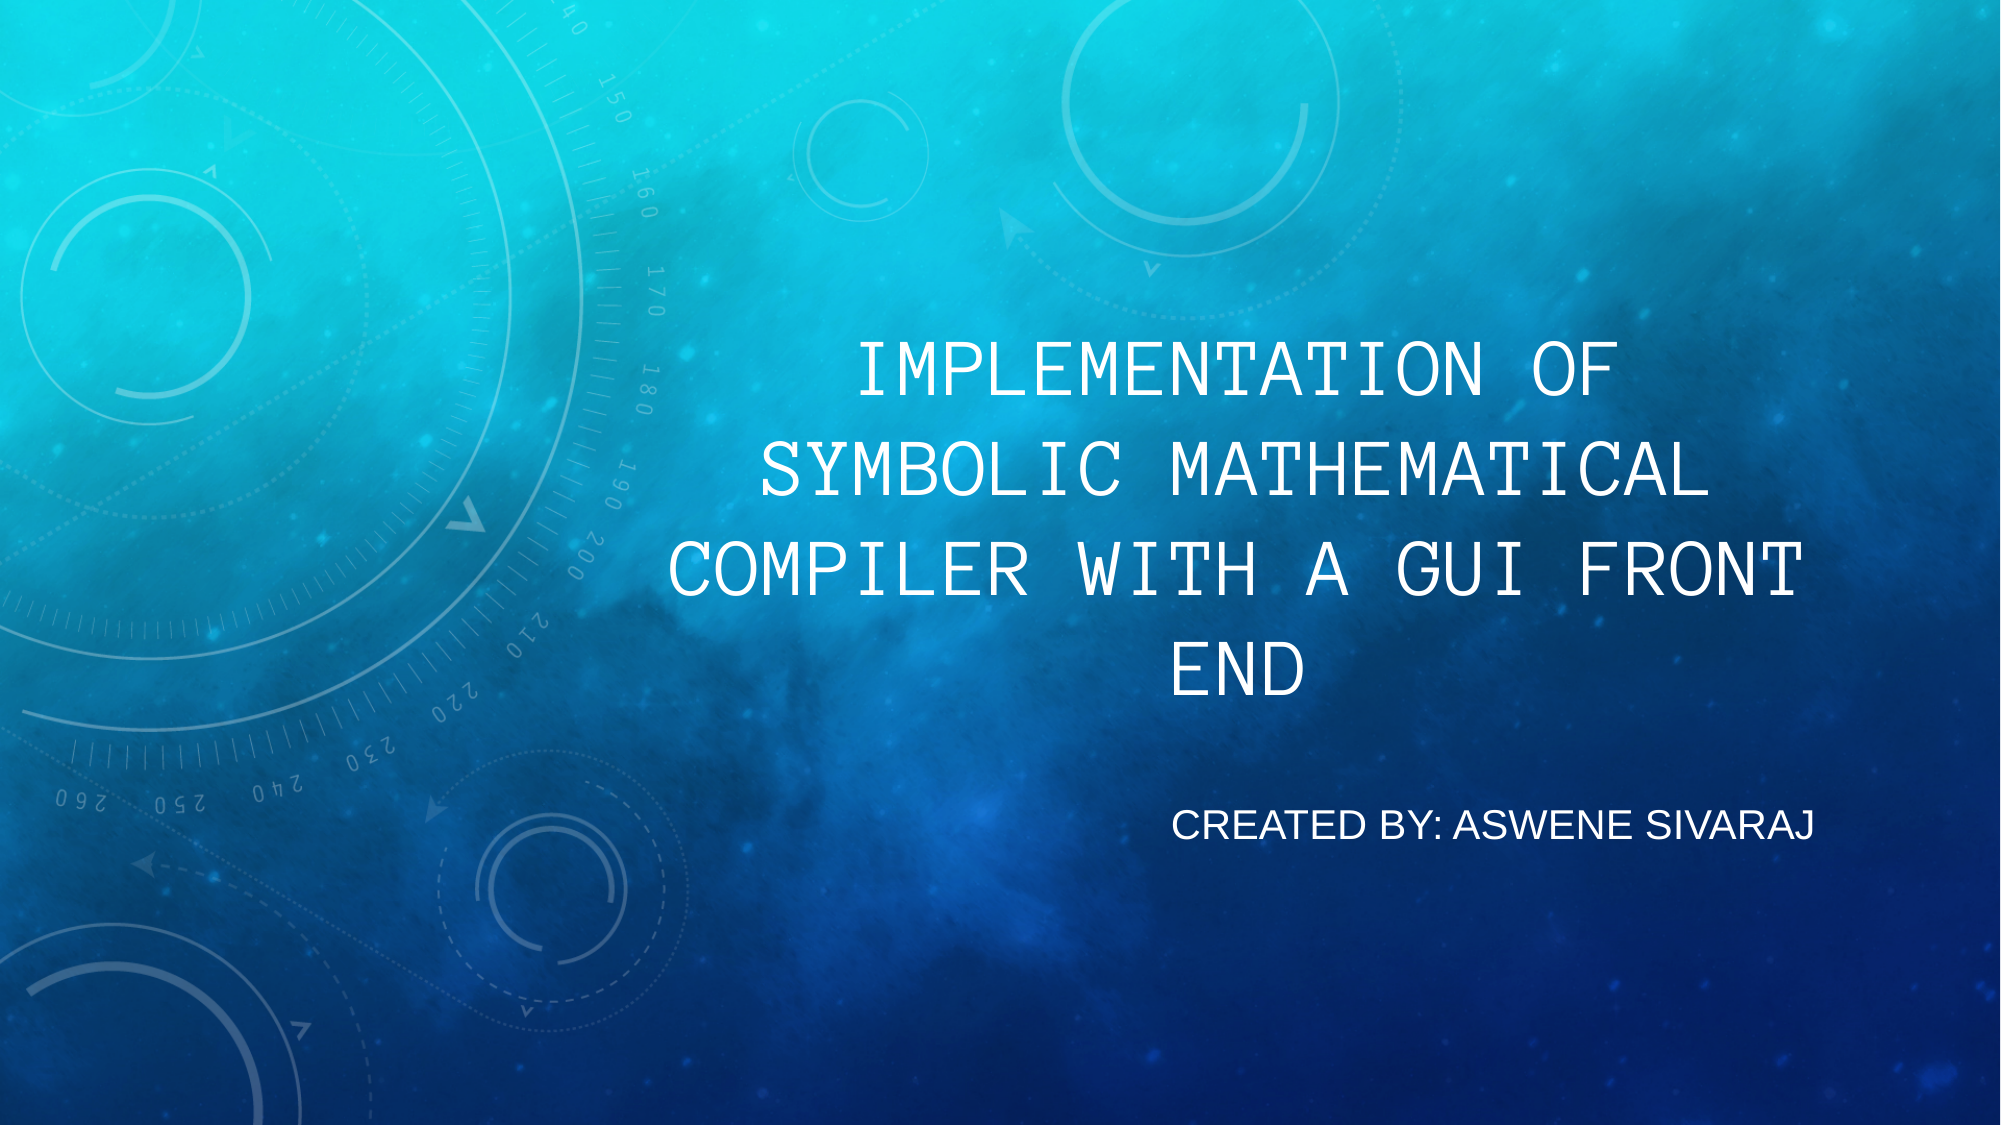

# Implementation of SYMBOLIC MATHEMATICAL COMPILER WITH A GUI FRONT END

Created by: Aswene SIVARAJ